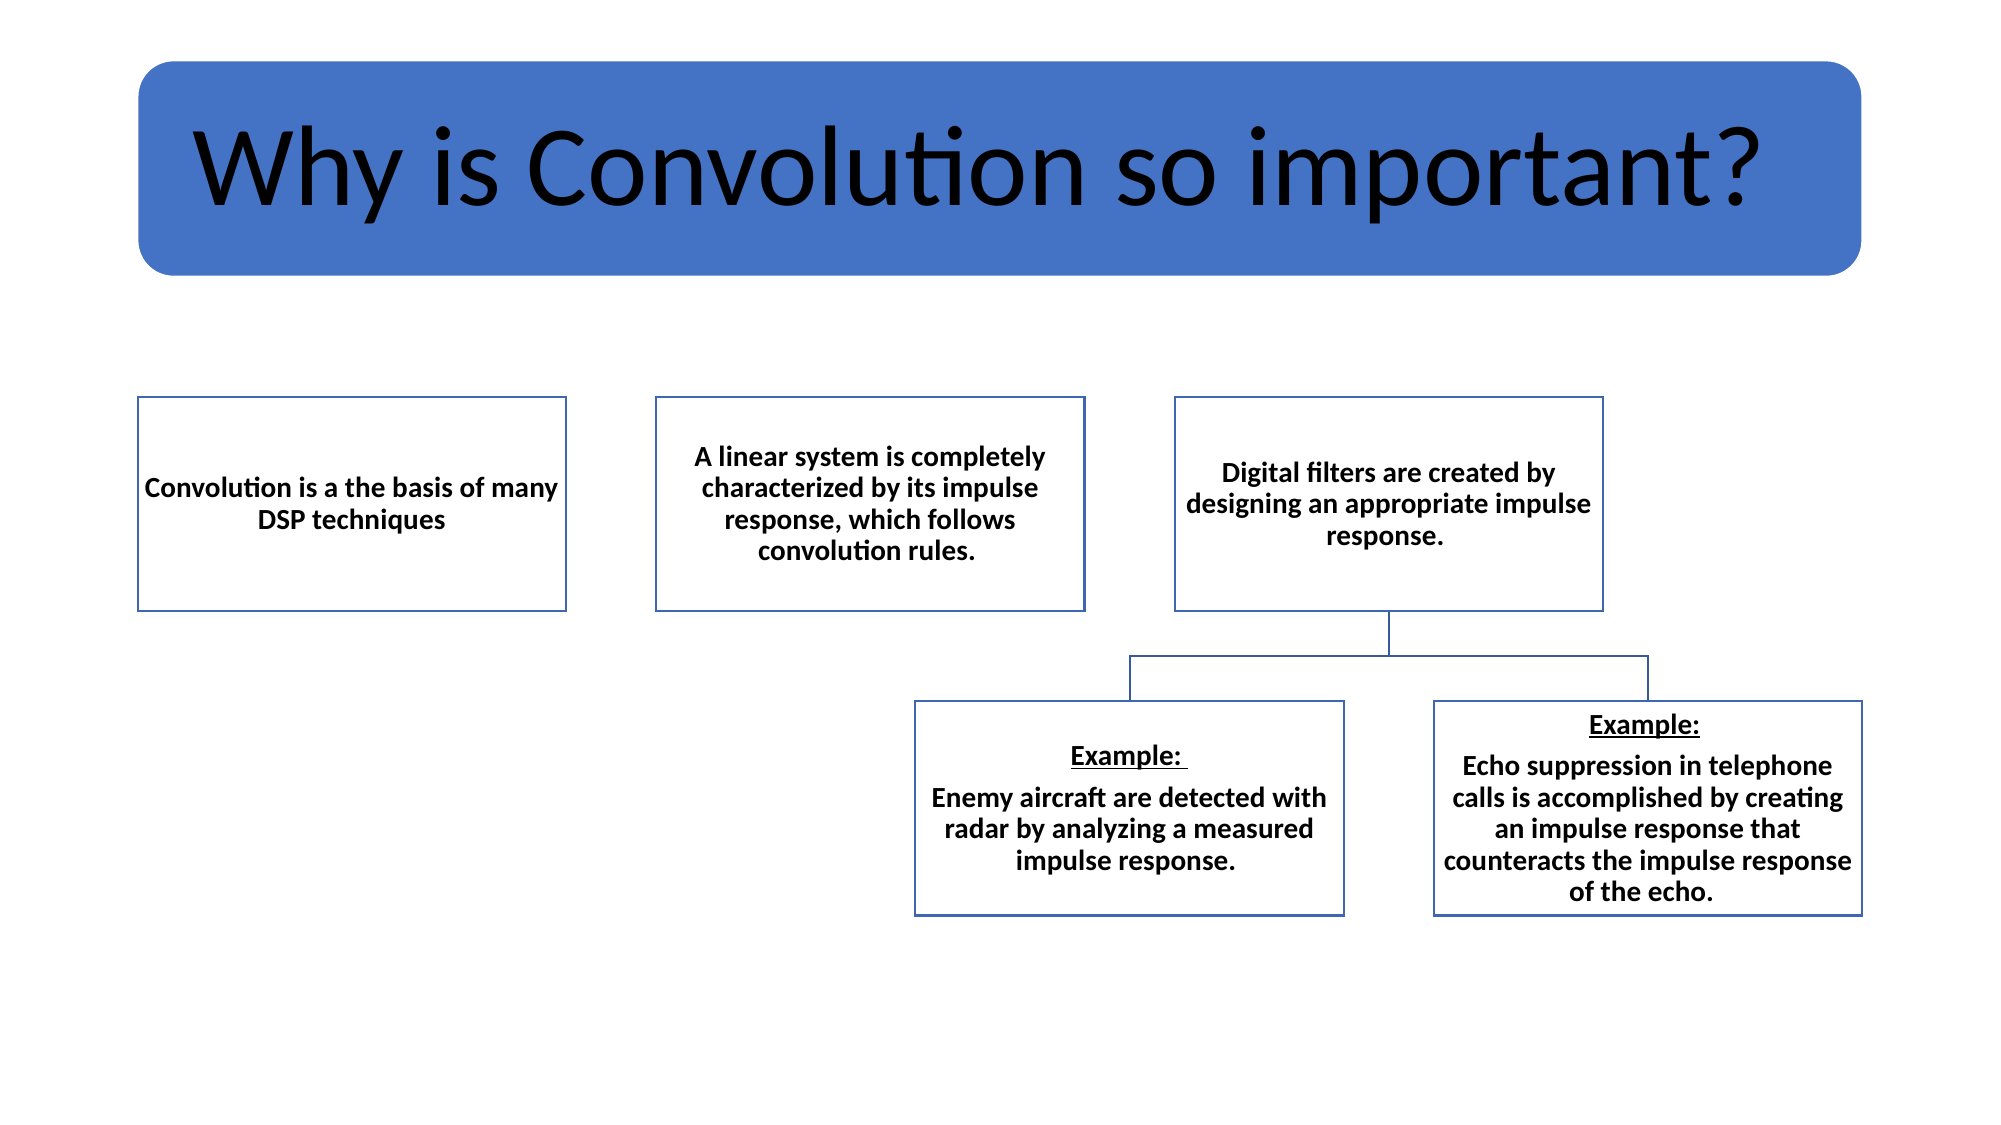

Why is Convolution so important?
Convolution is a the basis of many DSP techniques
A linear system is completely characterized by its impulse response, which follows convolution rules.
Digital filters are created by designing an appropriate impulse response.
Example:
Enemy aircraft are detected with radar by analyzing a measured impulse response.
Example:
Echo suppression in telephone calls is accomplished by creating an impulse response that counteracts the impulse response of the echo.